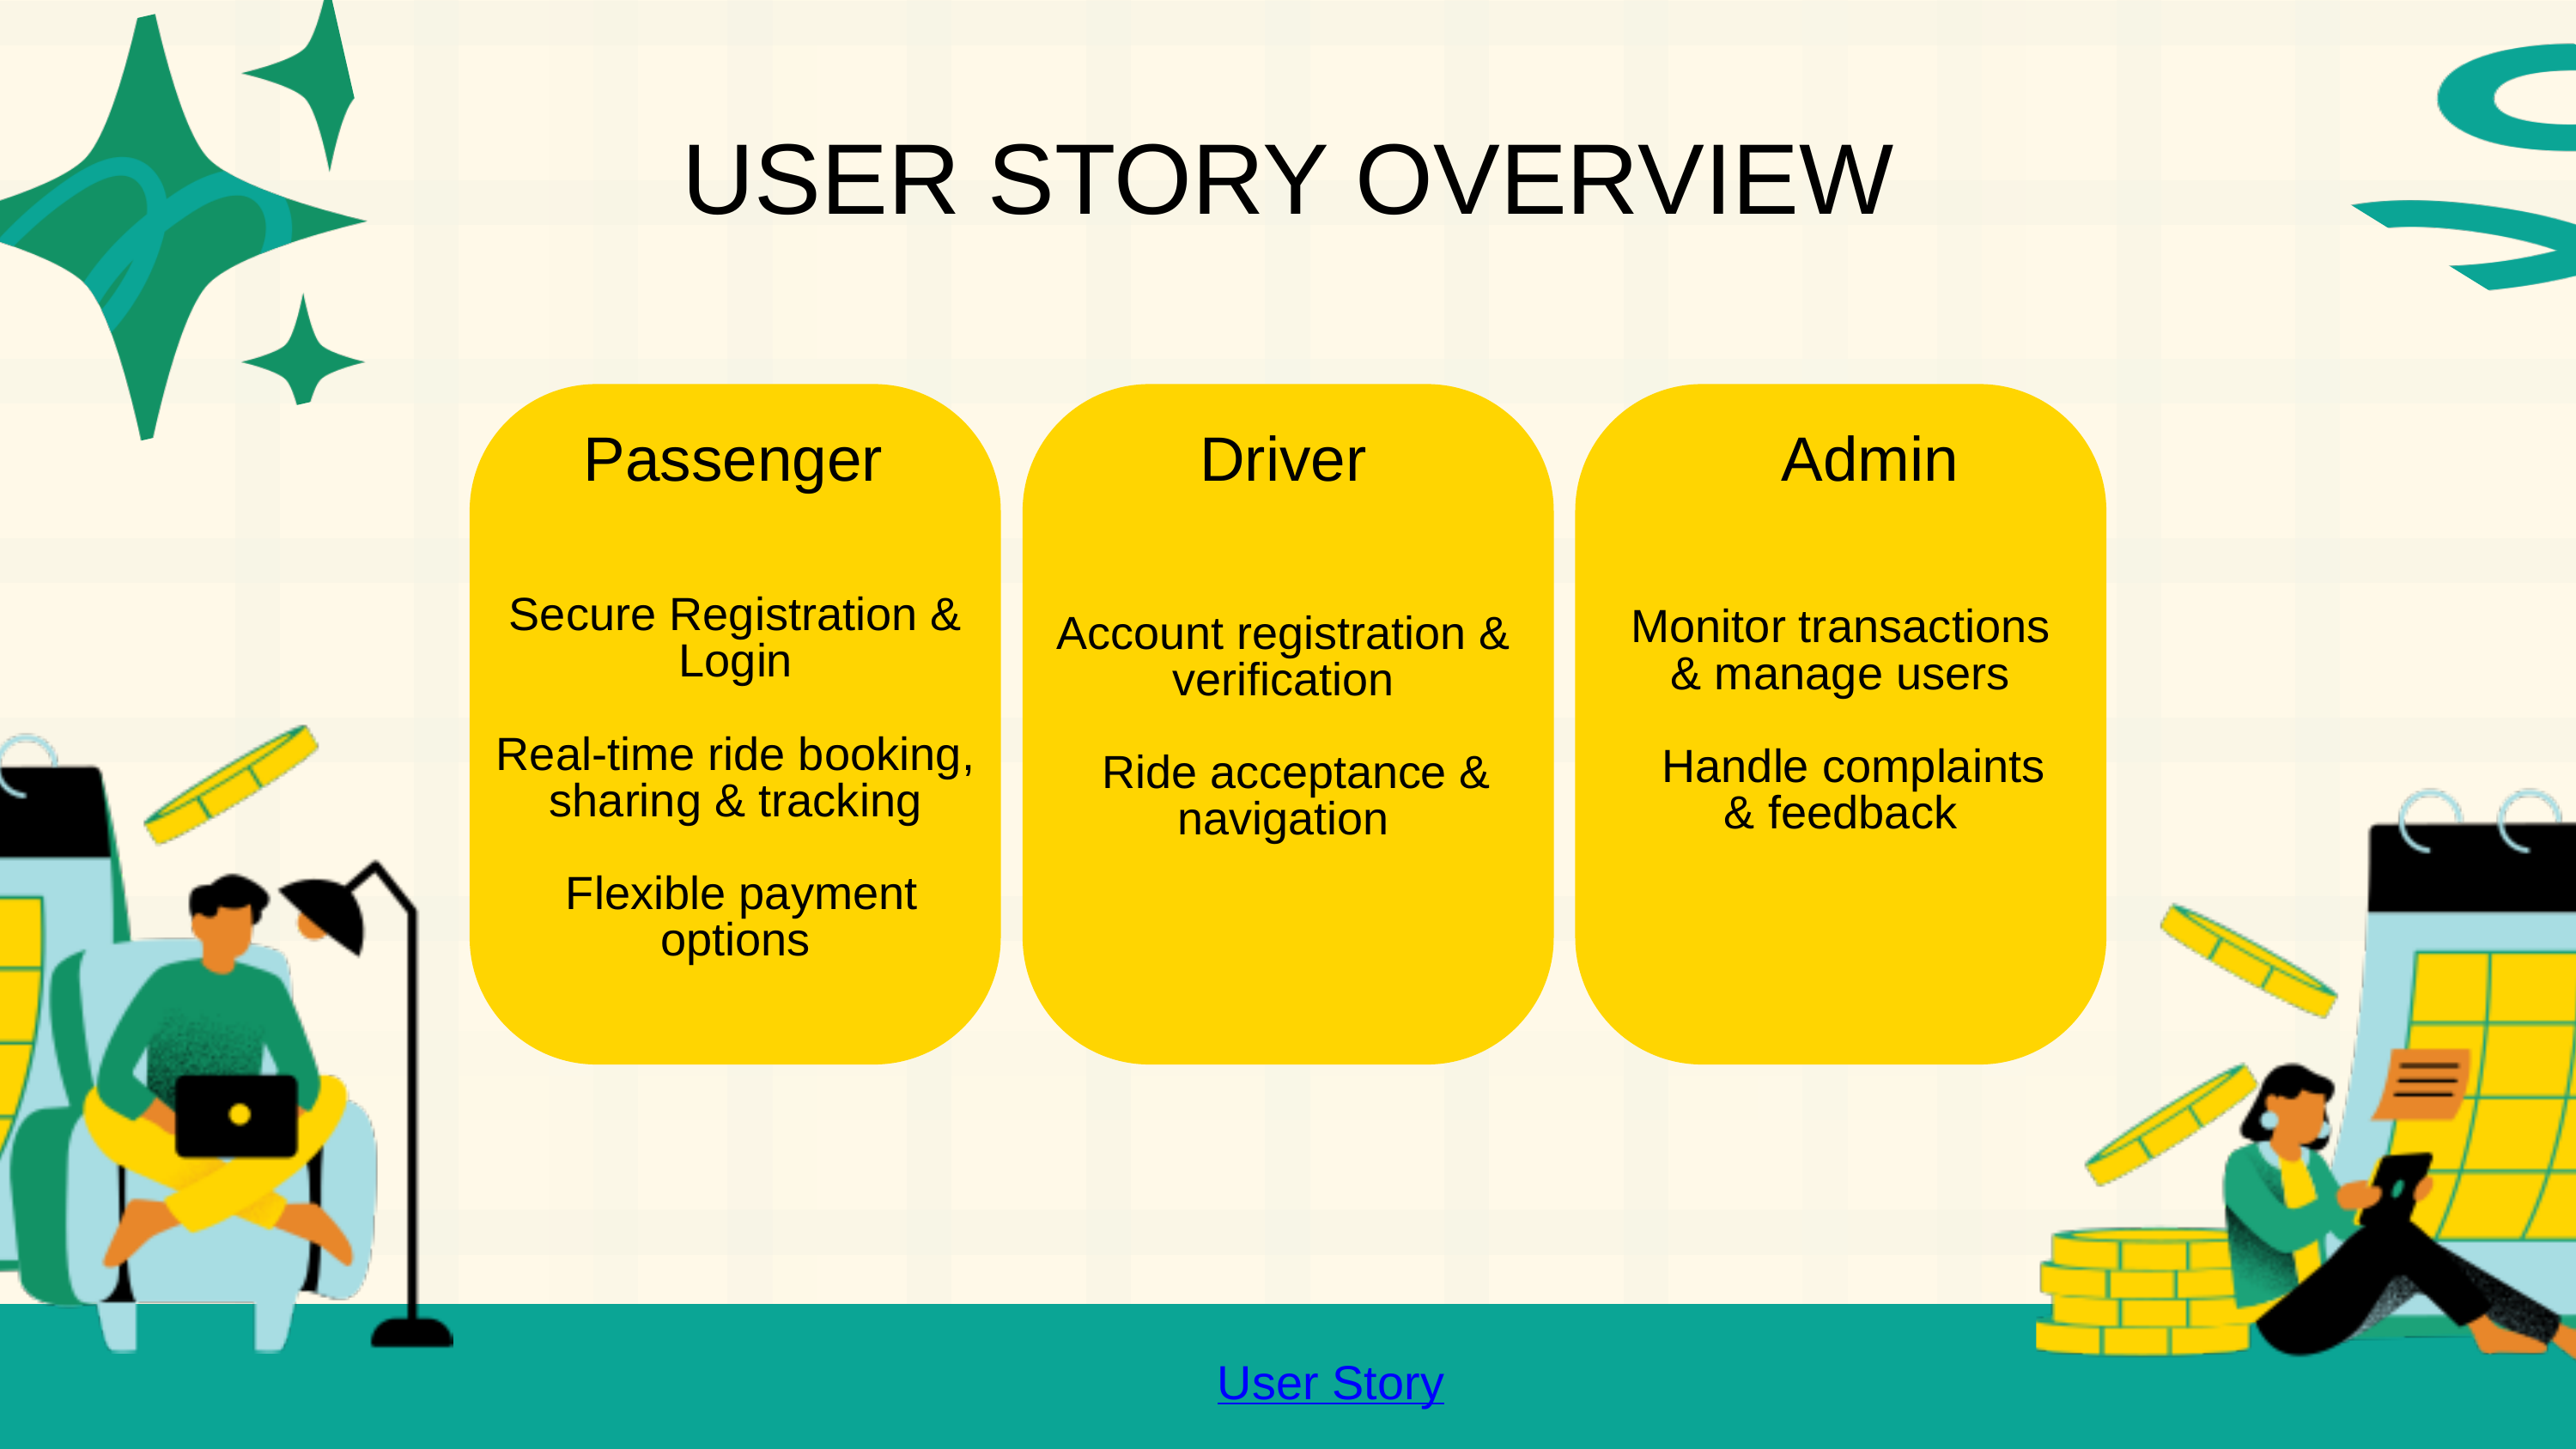

USER STORY OVERVIEW

Passenger
Driver
Admin
Secure Registration & Login

Real-time ride booking, sharing & tracking

 Flexible payment options

Monitor transactions & manage users

  Handle complaints & feedback
Account registration & verification

  Ride acceptance & navigation

User Story